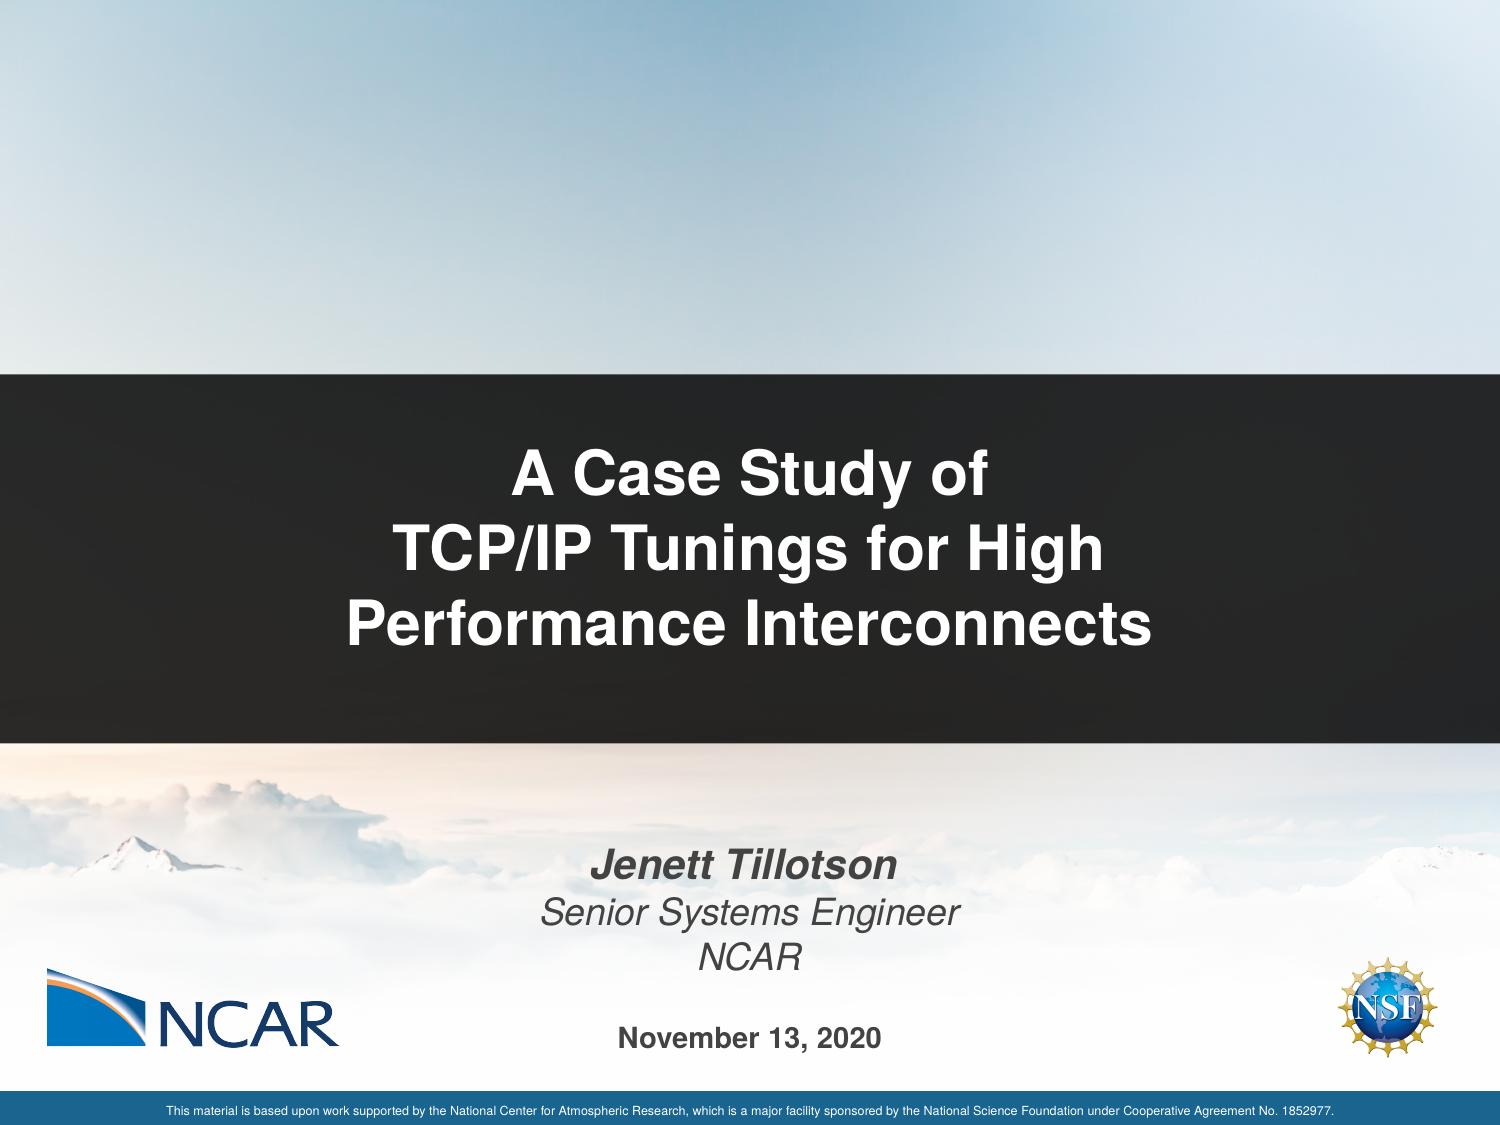

A Case Study of
TCP/IP Tunings for High Performance Interconnects

Jenett Tillotson
Senior Systems Engineer
NCAR
November 13, 2020